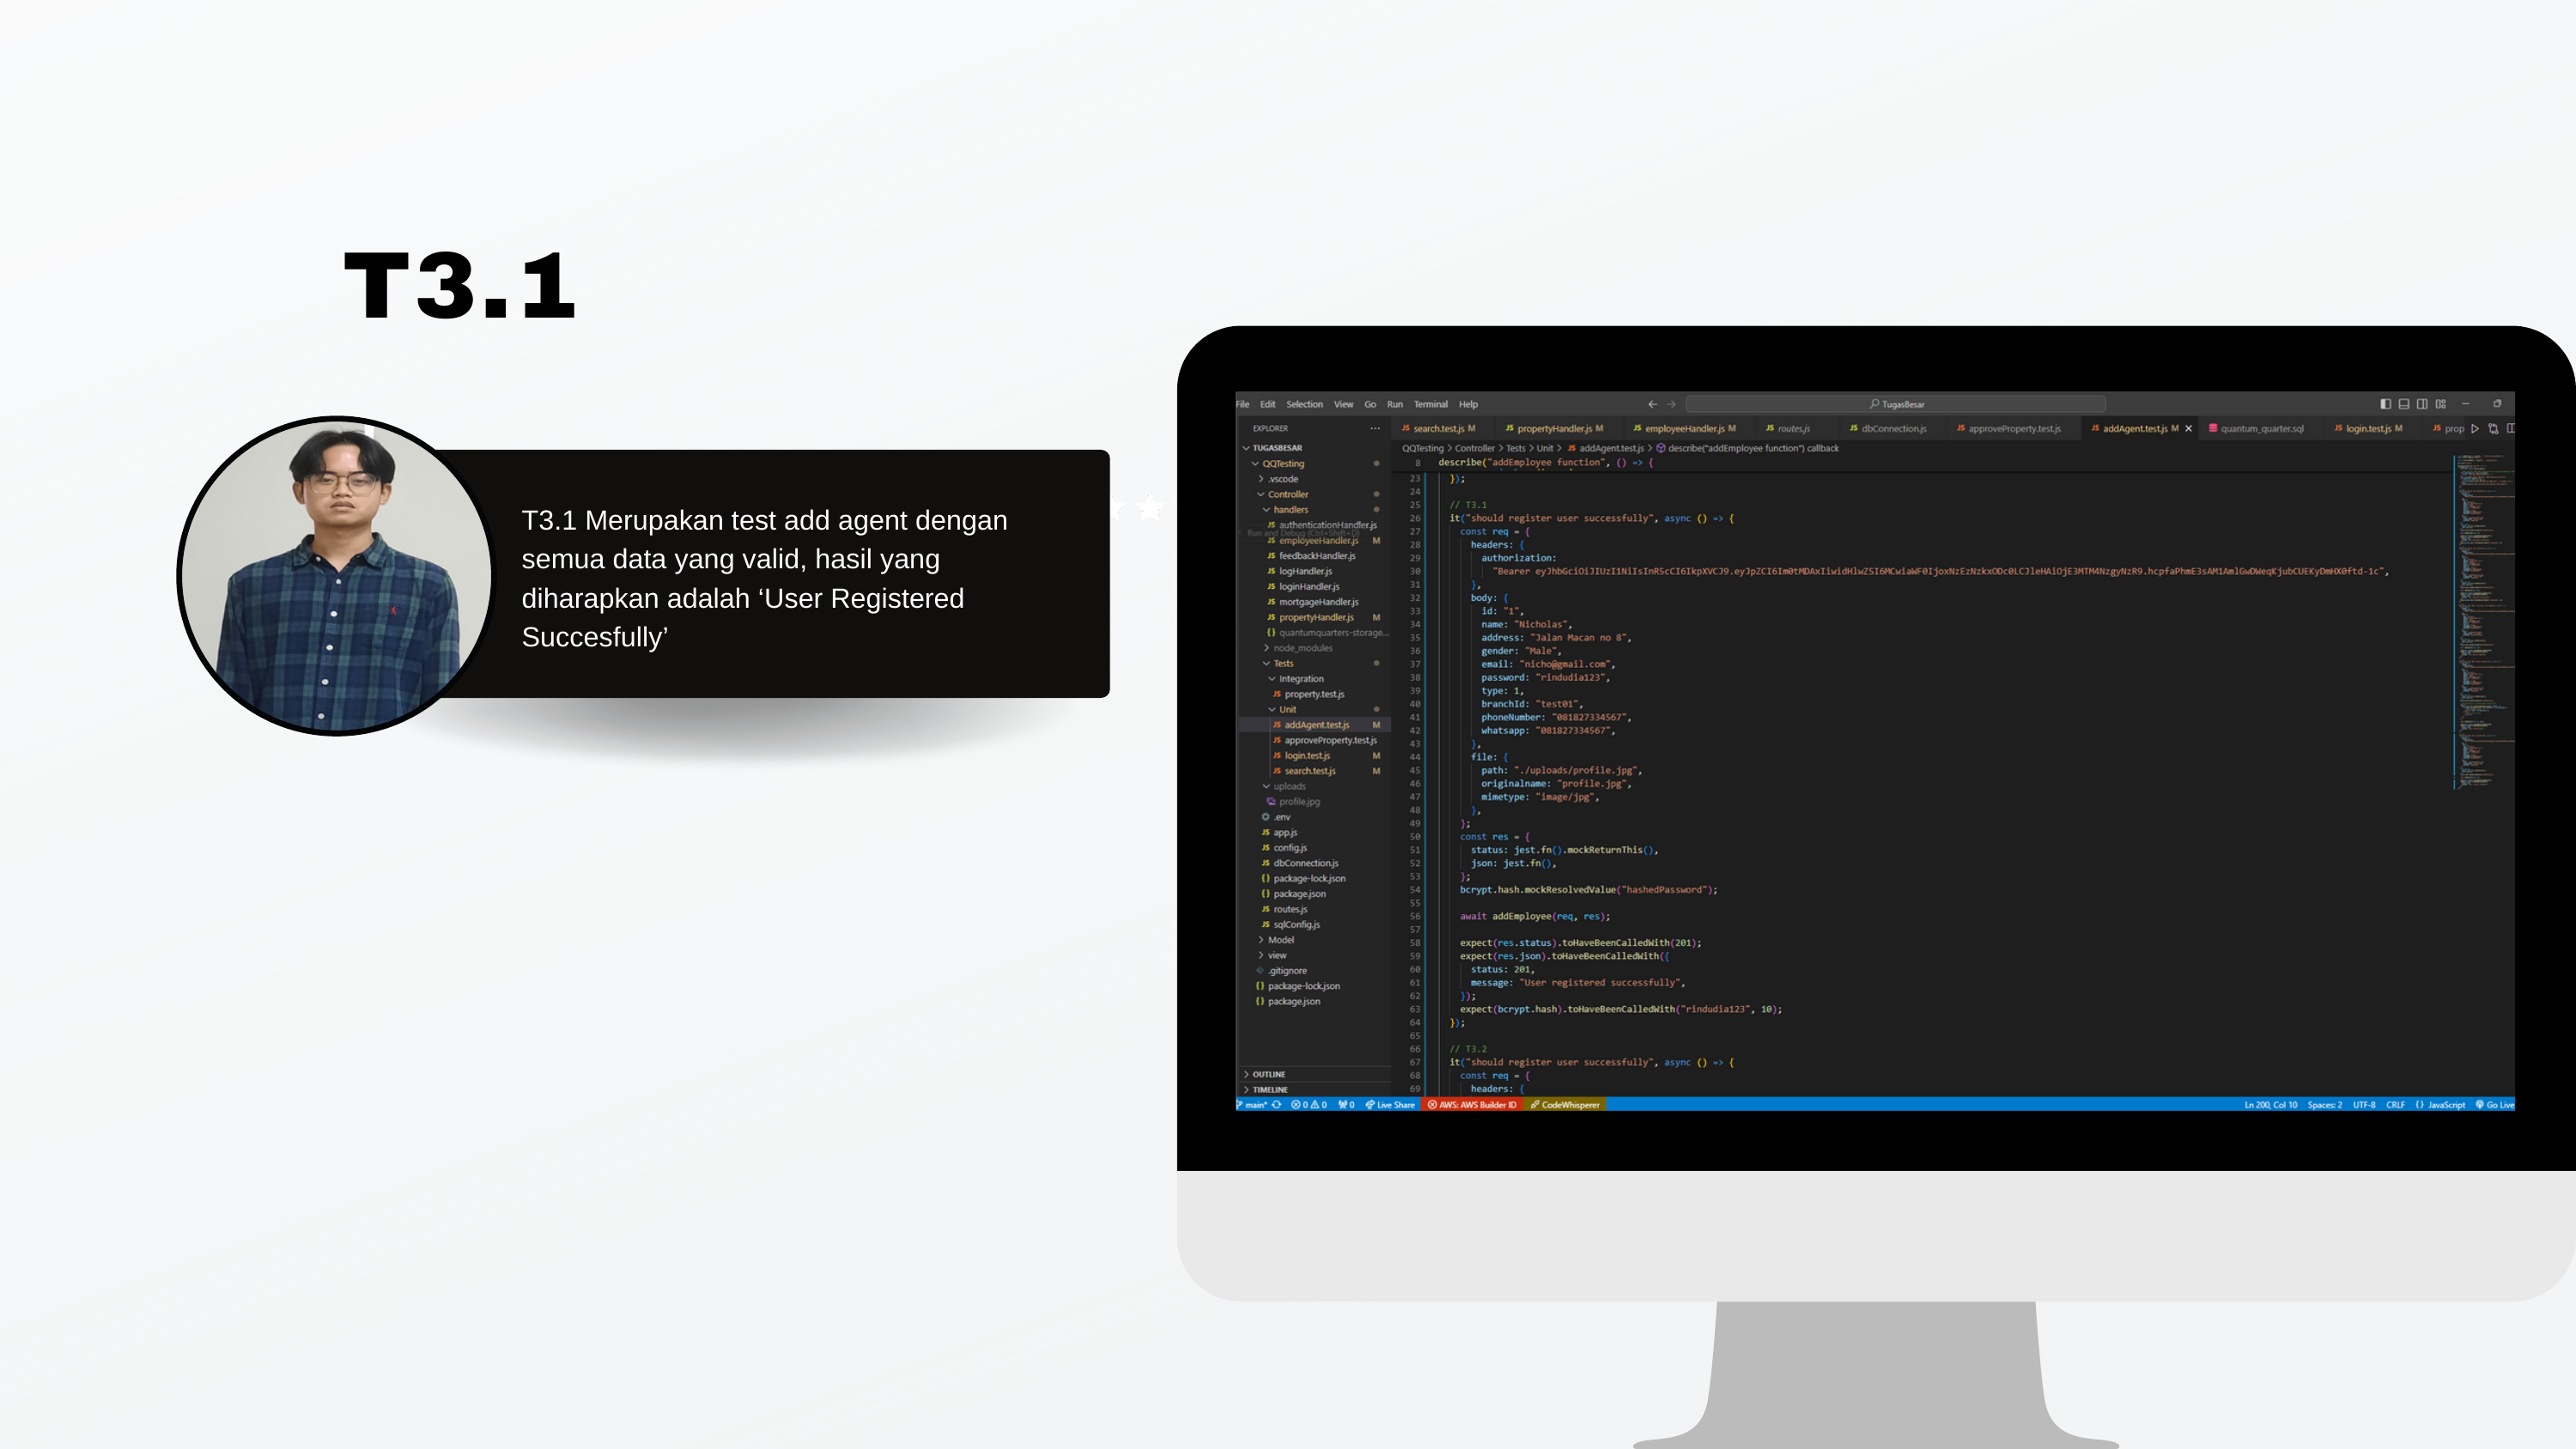

T3.1

T3.1 Merupakan test add agent dengan semua data yang valid, hasil yang diharapkan adalah ‘User Registered Succesfully’